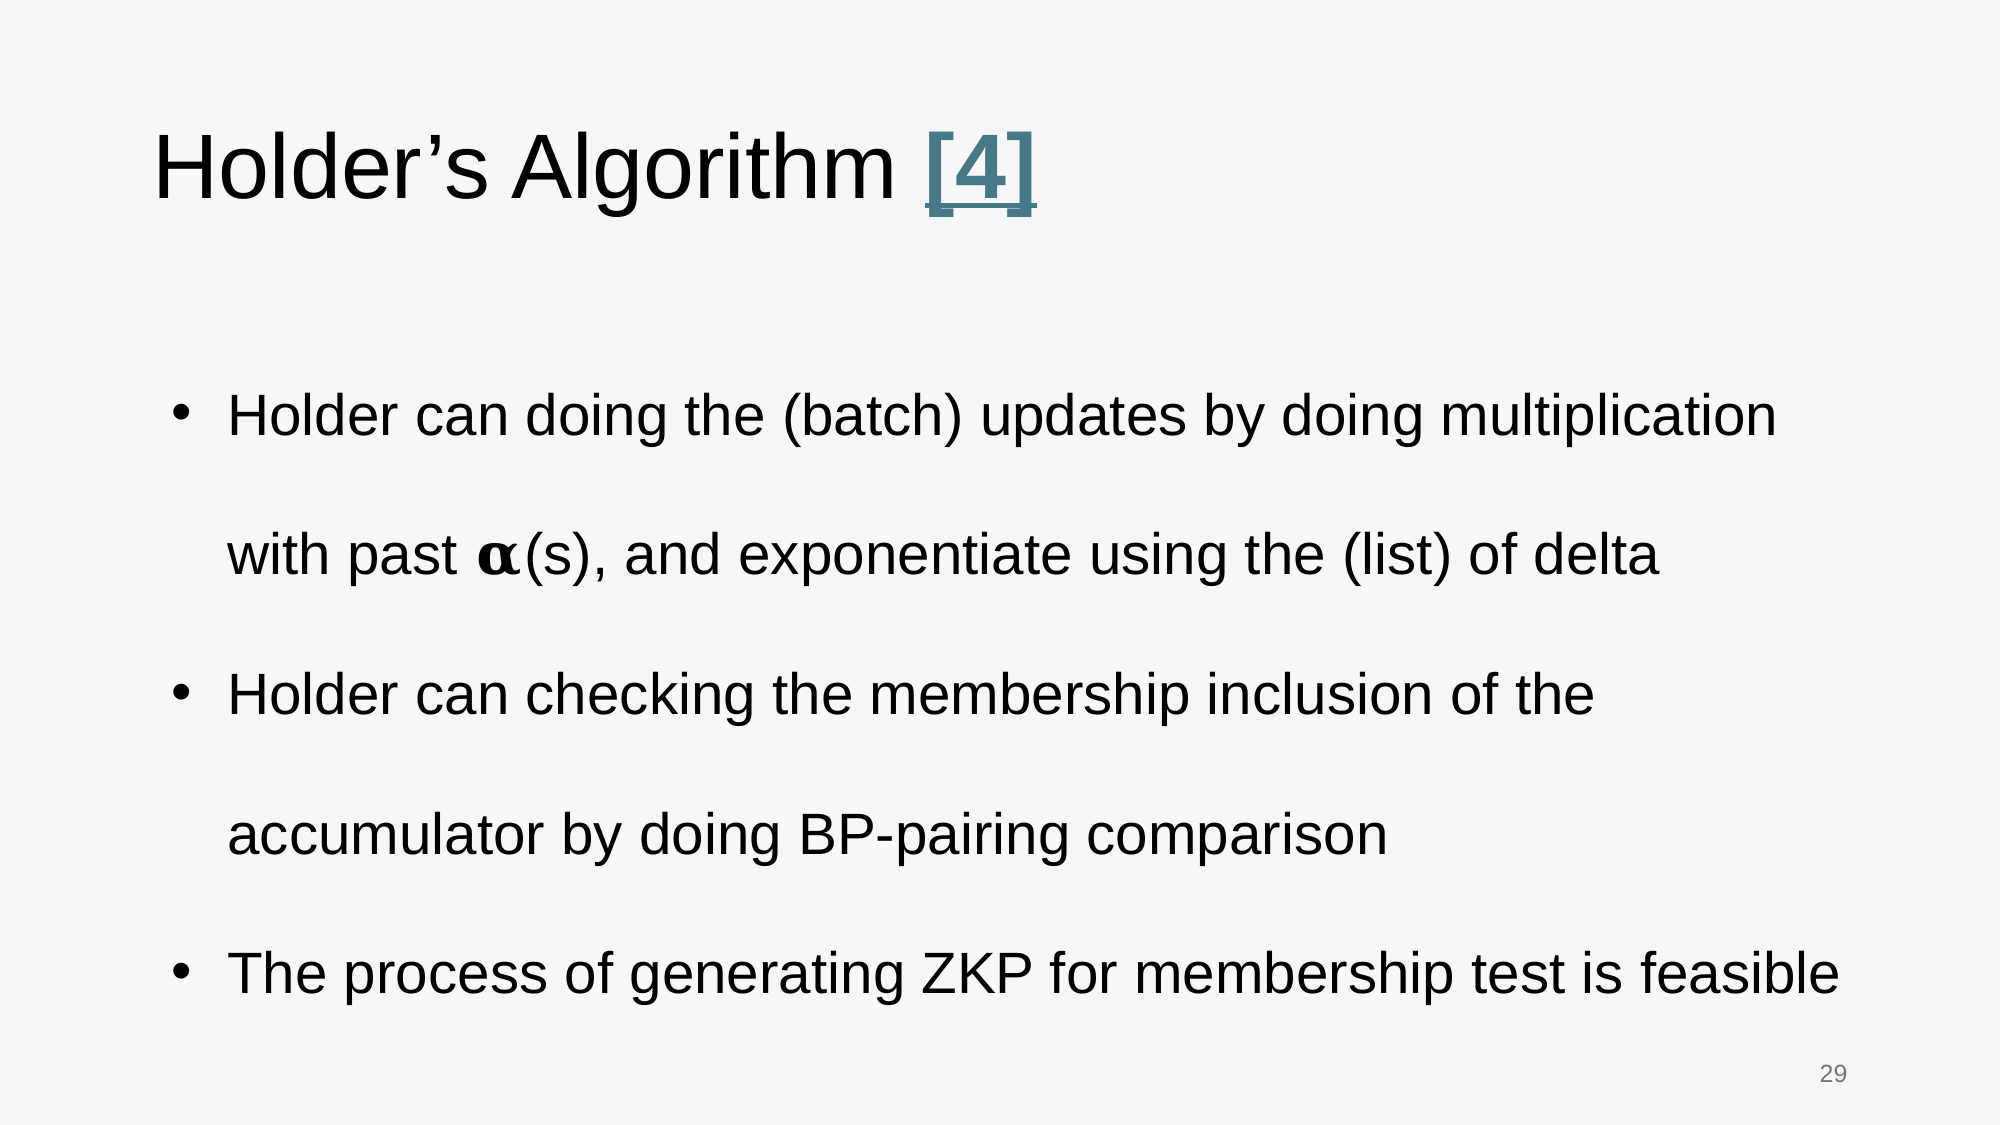

# Holder’s Algorithm [4]
Holder can doing the (batch) updates by doing multiplication with past 𝛂(s), and exponentiate using the (list) of delta
Holder can checking the membership inclusion of the accumulator by doing BP-pairing comparison
The process of generating ZKP for membership test is feasible
29